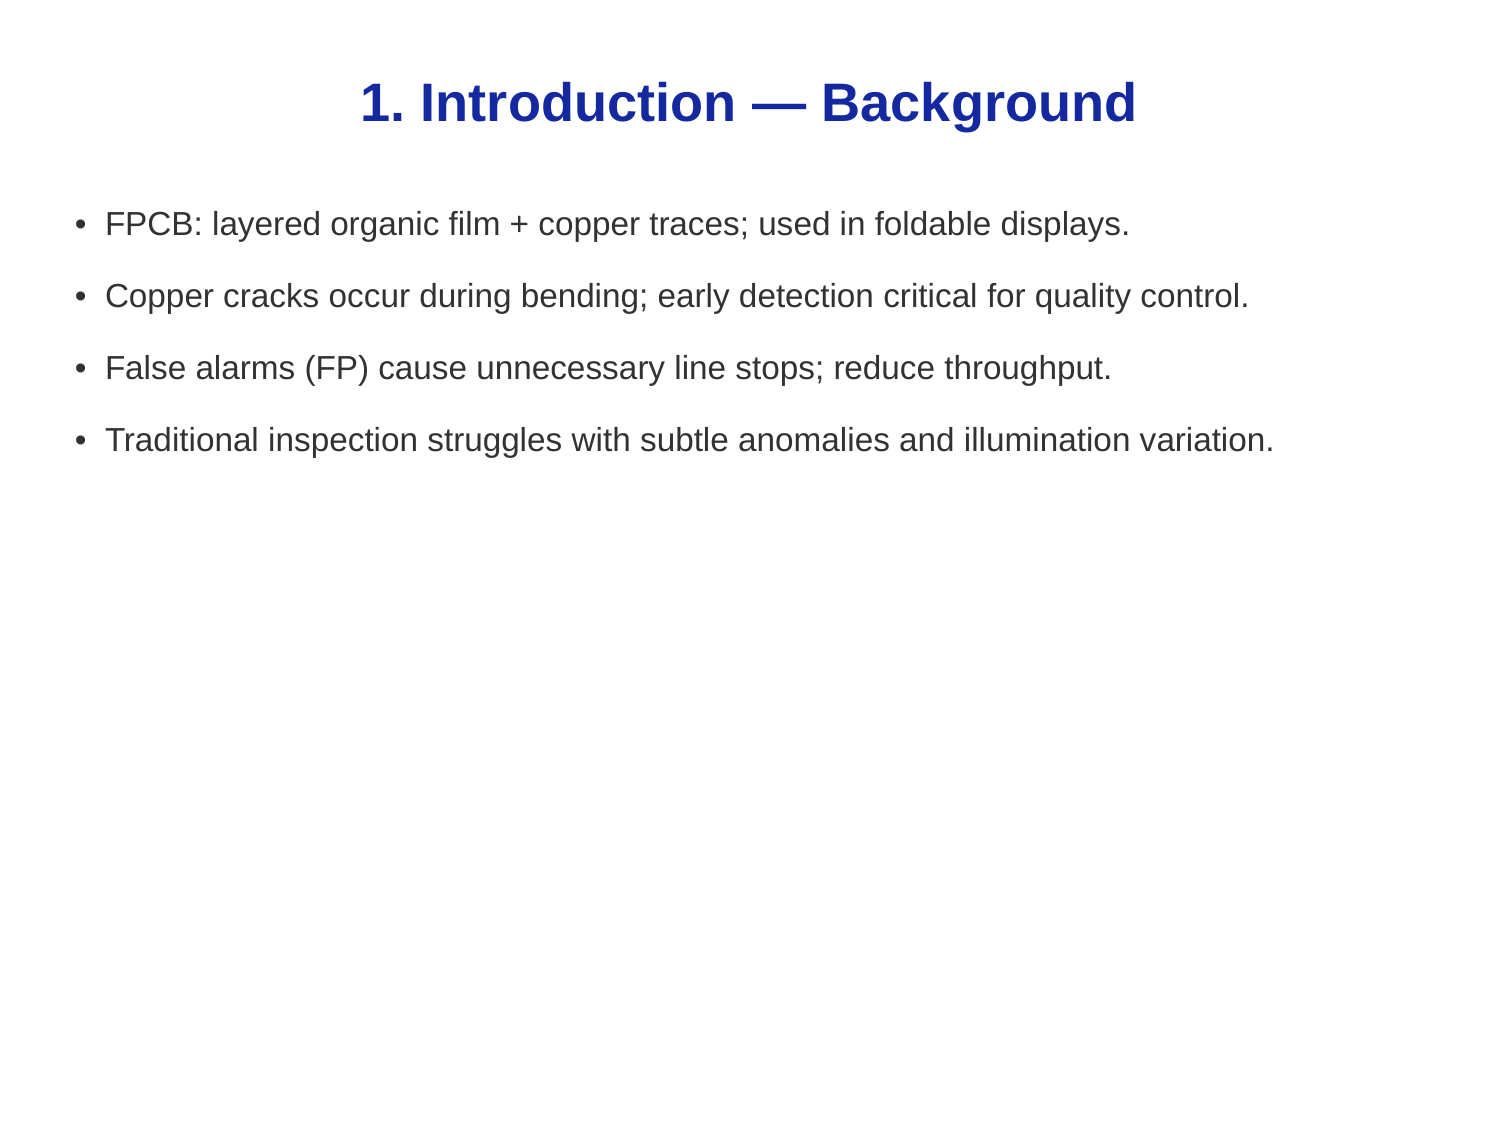

1. Introduction — Background
•  FPCB: layered organic film + copper traces; used in foldable displays.
•  Copper cracks occur during bending; early detection critical for quality control.
•  False alarms (FP) cause unnecessary line stops; reduce throughput.
•  Traditional inspection struggles with subtle anomalies and illumination variation.